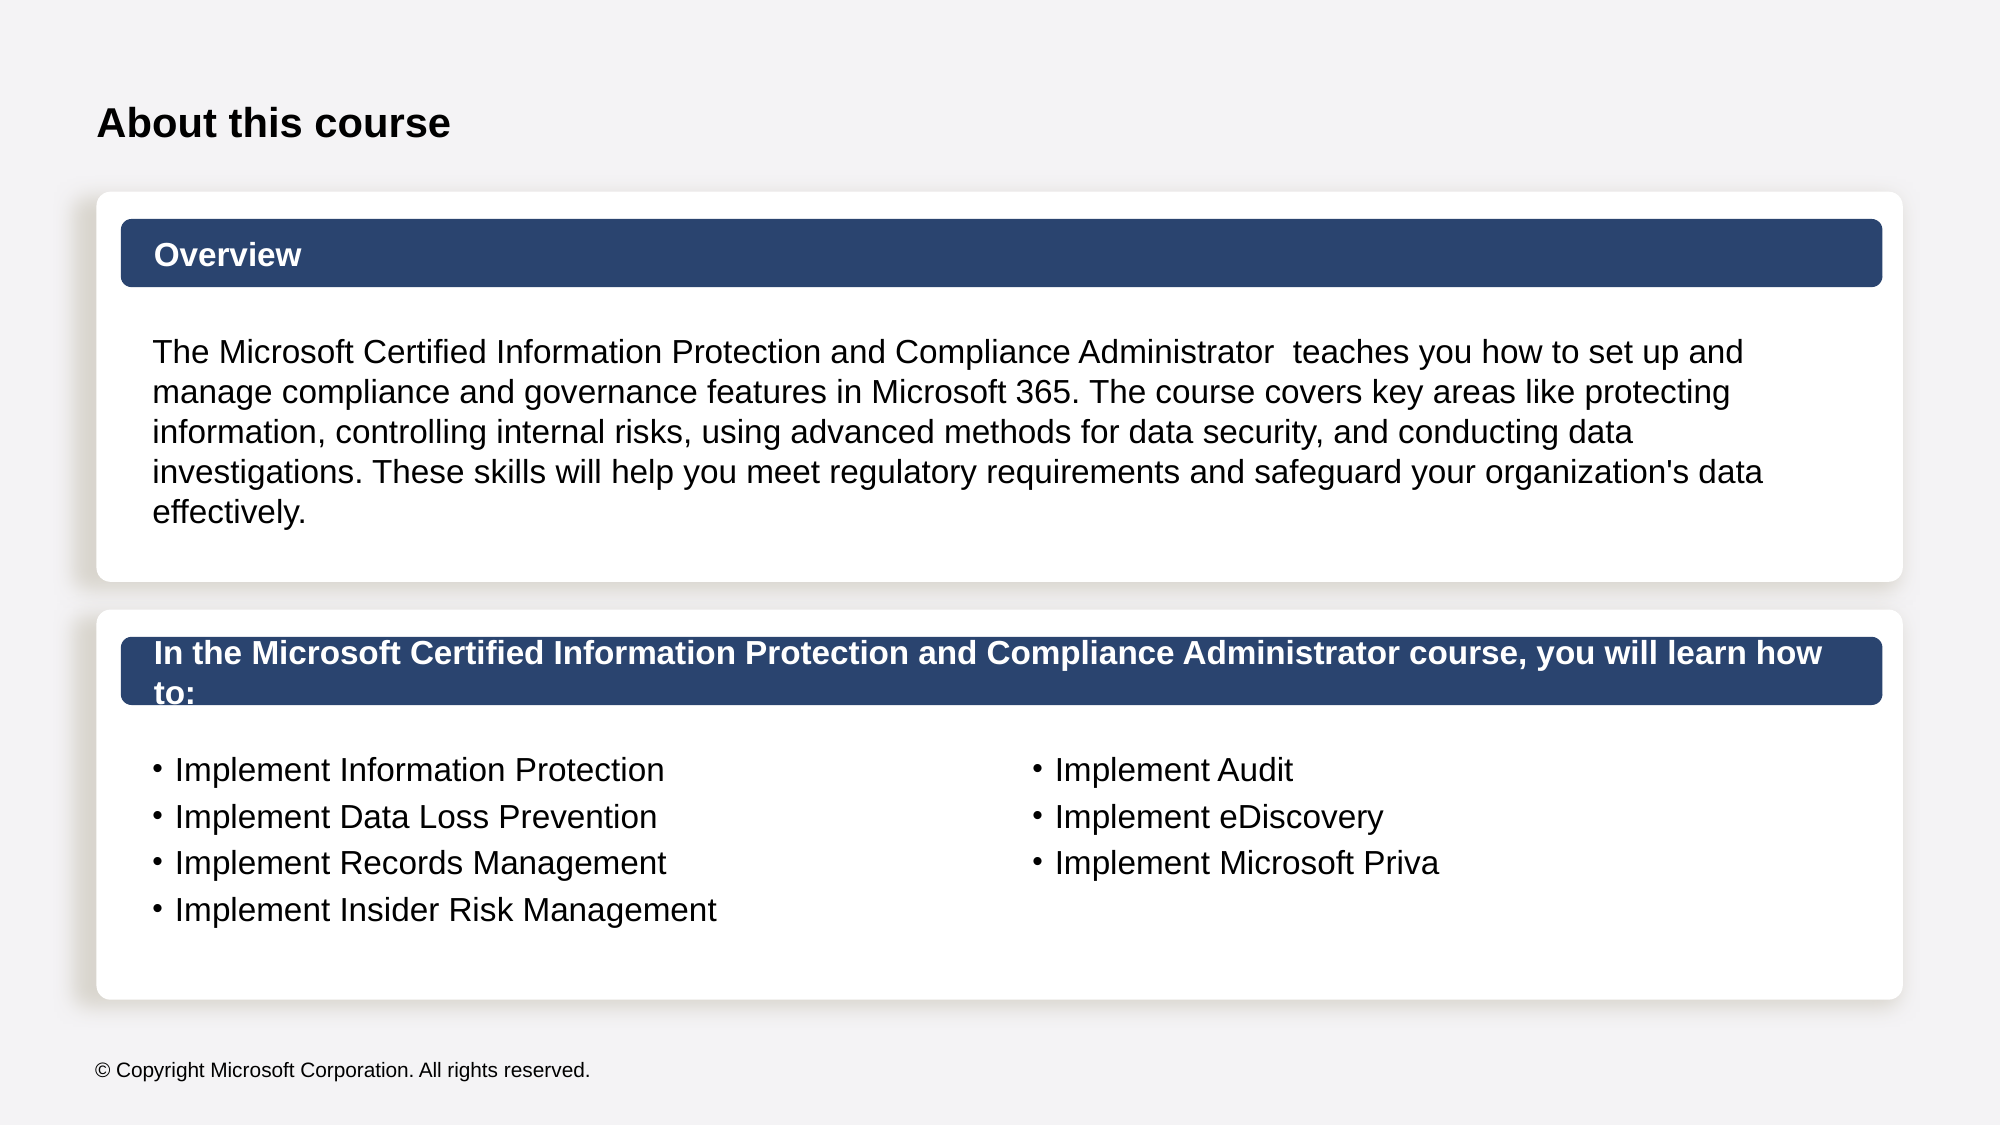

# About this course

Overview
The Microsoft Certified Information Protection and Compliance Administrator  teaches you how to set up and manage compliance and governance features in Microsoft 365. The course covers key areas like protecting information, controlling internal risks, using advanced methods for data security, and conducting data investigations. These skills will help you meet regulatory requirements and safeguard your organization's data effectively.

In the Microsoft Certified Information Protection and Compliance Administrator course, you will learn how to:
Implement Information Protection
Implement Data Loss Prevention
Implement Records Management
Implement Insider Risk Management
Implement Audit
Implement eDiscovery
Implement Microsoft Priva
© Copyright Microsoft Corporation. All rights reserved.